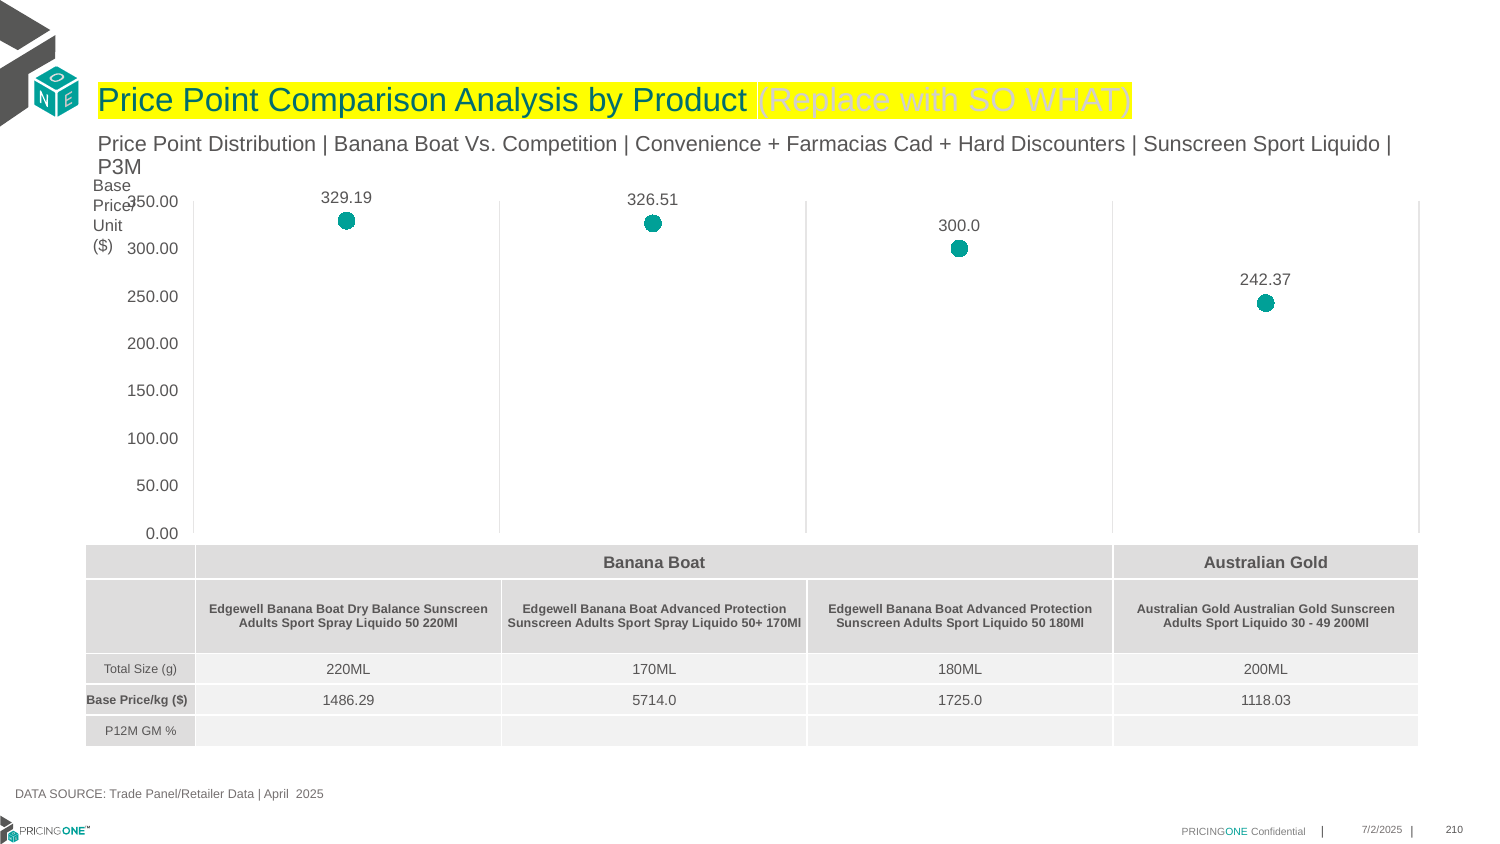

# Price Point Comparison Analysis by Product (Replace with SO WHAT)
Price Point Distribution | Banana Boat Vs. Competition | Convenience + Farmacias Cad + Hard Discounters | Sunscreen Sport Liquido | P3M
Base Price/Unit ($)

### Chart

| Category | Base Price/Unit |
|---|---|
| Edgewell Banana Boat Dry Balance Sunscreen Adults Sport Spray Liquido 50 220Ml | 329.19 |
| Edgewell Banana Boat Advanced Protection Sunscreen Adults Sport Spray Liquido 50+ 170Ml | 326.51 |
| Edgewell Banana Boat Advanced Protection Sunscreen Adults Sport Liquido 50 180Ml | 300.0 |
| Australian Gold Australian Gold Sunscreen Adults Sport Liquido 30 - 49 200Ml | 242.37 |
|  | Banana Boat | Banana Boat | Banana Boat | Australian Gold |
| --- | --- | --- | --- | --- |
|  | Edgewell Banana Boat Dry Balance Sunscreen Adults Sport Spray Liquido 50 220Ml | Edgewell Banana Boat Advanced Protection Sunscreen Adults Sport Spray Liquido 50+ 170Ml | Edgewell Banana Boat Advanced Protection Sunscreen Adults Sport Liquido 50 180Ml | Australian Gold Australian Gold Sunscreen Adults Sport Liquido 30 - 49 200Ml |
| Total Size (g) | 220ML | 170ML | 180ML | 200ML |
| Base Price/kg ($) | 1486.29 | 5714.0 | 1725.0 | 1118.03 |
| P12M GM % |  |  |  |  |
DATA SOURCE: Trade Panel/Retailer Data | April  2025

7/2/2025
210